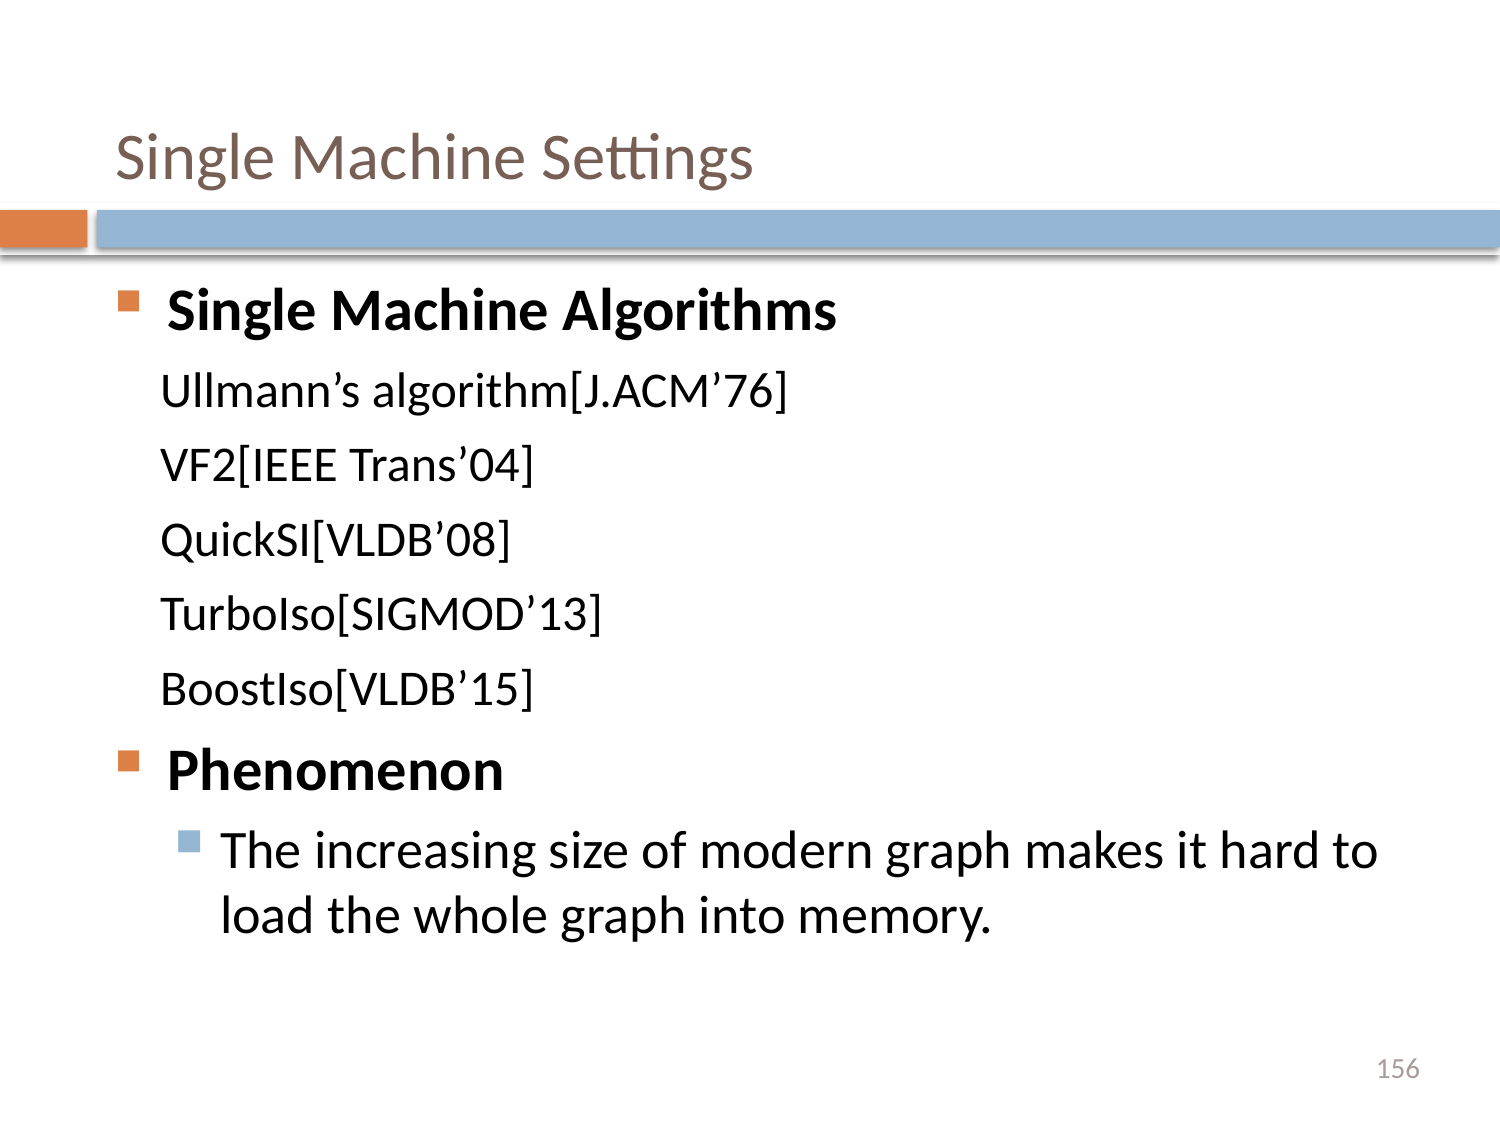

# Single Machine Settings
Single Machine Algorithms
    Ullmann’s algorithm[J.ACM’76]
    VF2[IEEE Trans’04]
    QuickSI[VLDB’08]
    TurboIso[SIGMOD’13]
    BoostIso[VLDB’15]
Phenomenon
The increasing size of modern graph makes it hard to load the whole graph into memory.
156